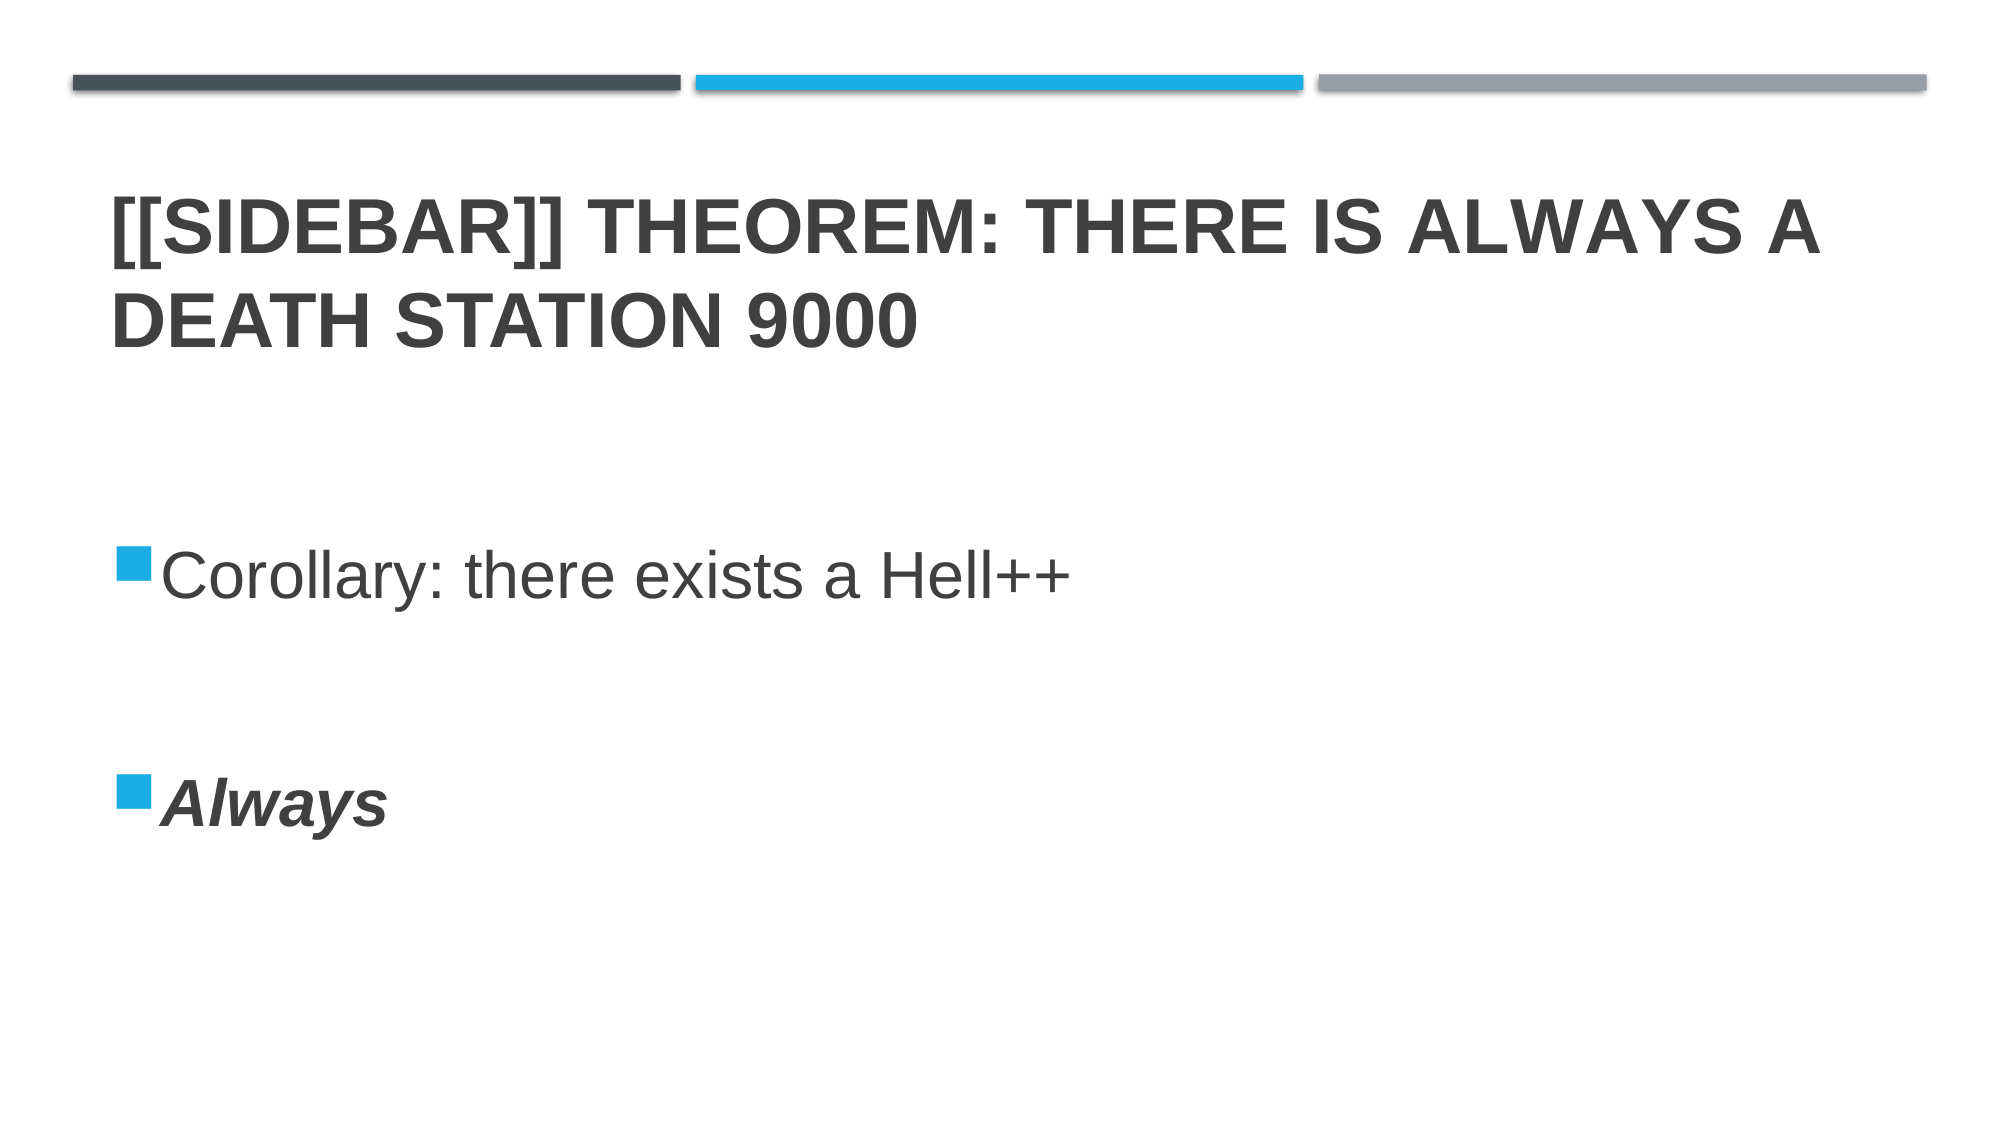

# [[Sidebar]] Theorem: There is Always a Death Station 9000
Corollary: there exists a Hell++

Always